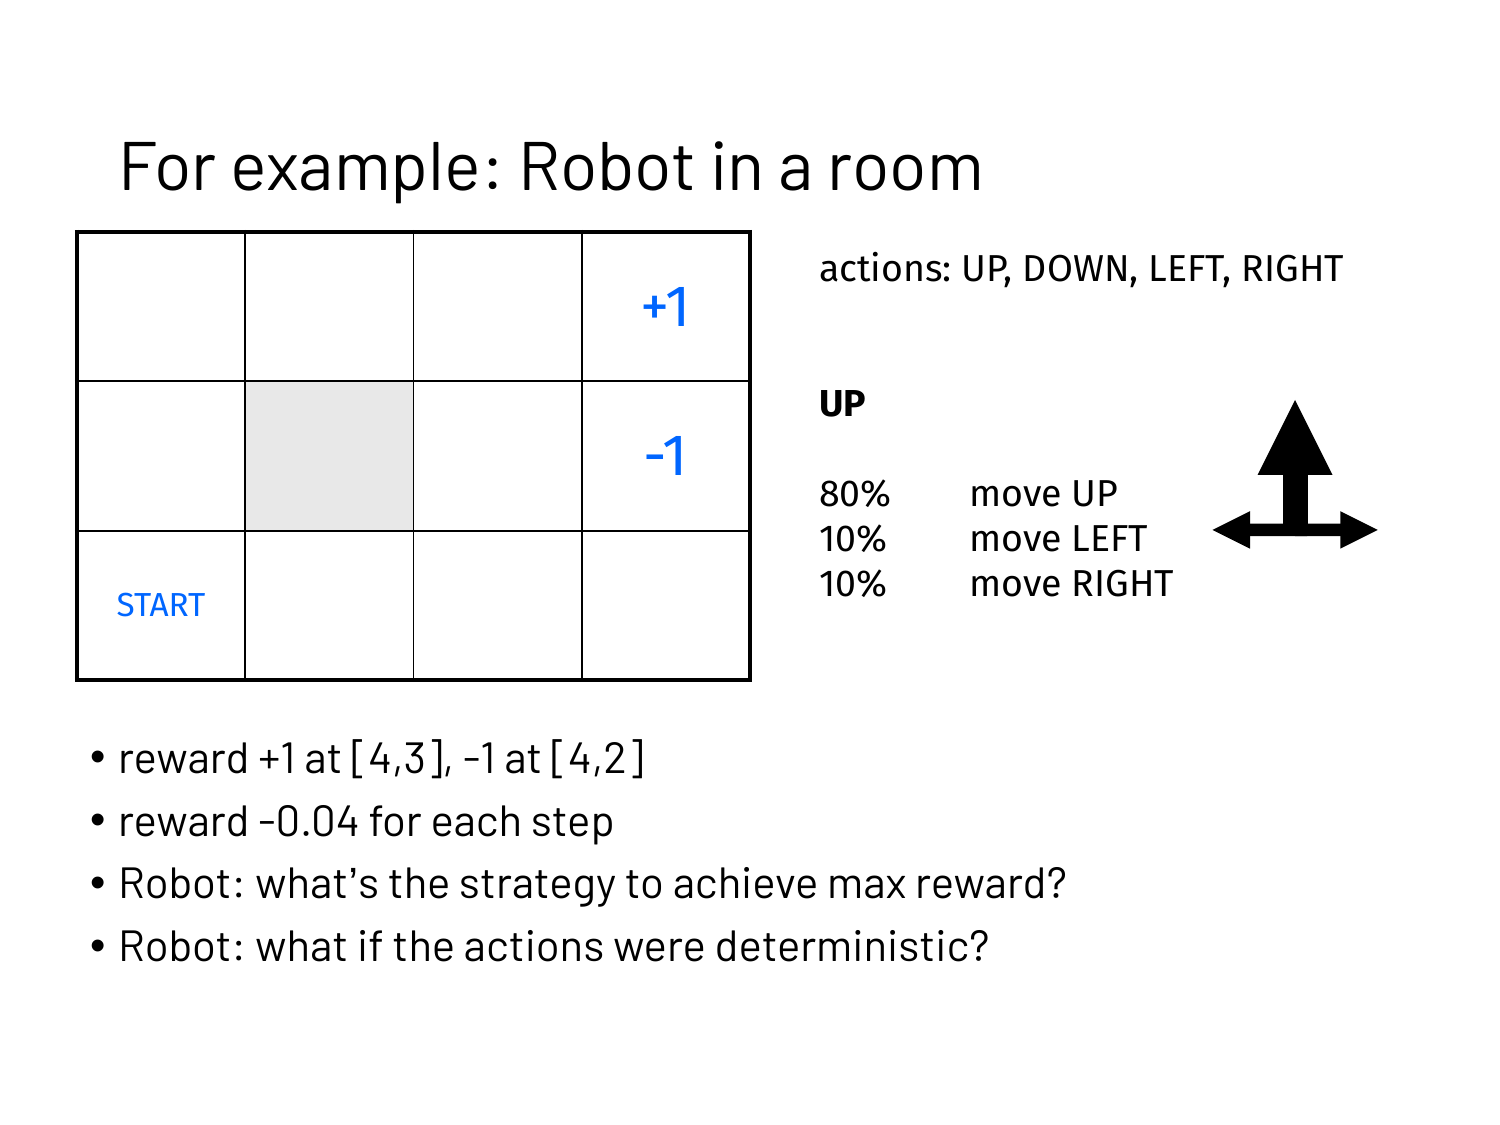

# For example: Robot in a room
|  |  |  | +1 |
| --- | --- | --- | --- |
|  |  |  | -1 |
| START |  |  |  |
actions: UP, DOWN, LEFT, RIGHT

UP

80% 	move UP
10%	move LEFT
10%	move RIGHT

reward +1 at [4,3], -1 at [4,2]
reward -0.04 for each step
Robot: what’s the strategy to achieve max reward?
Robot: what if the actions were deterministic?